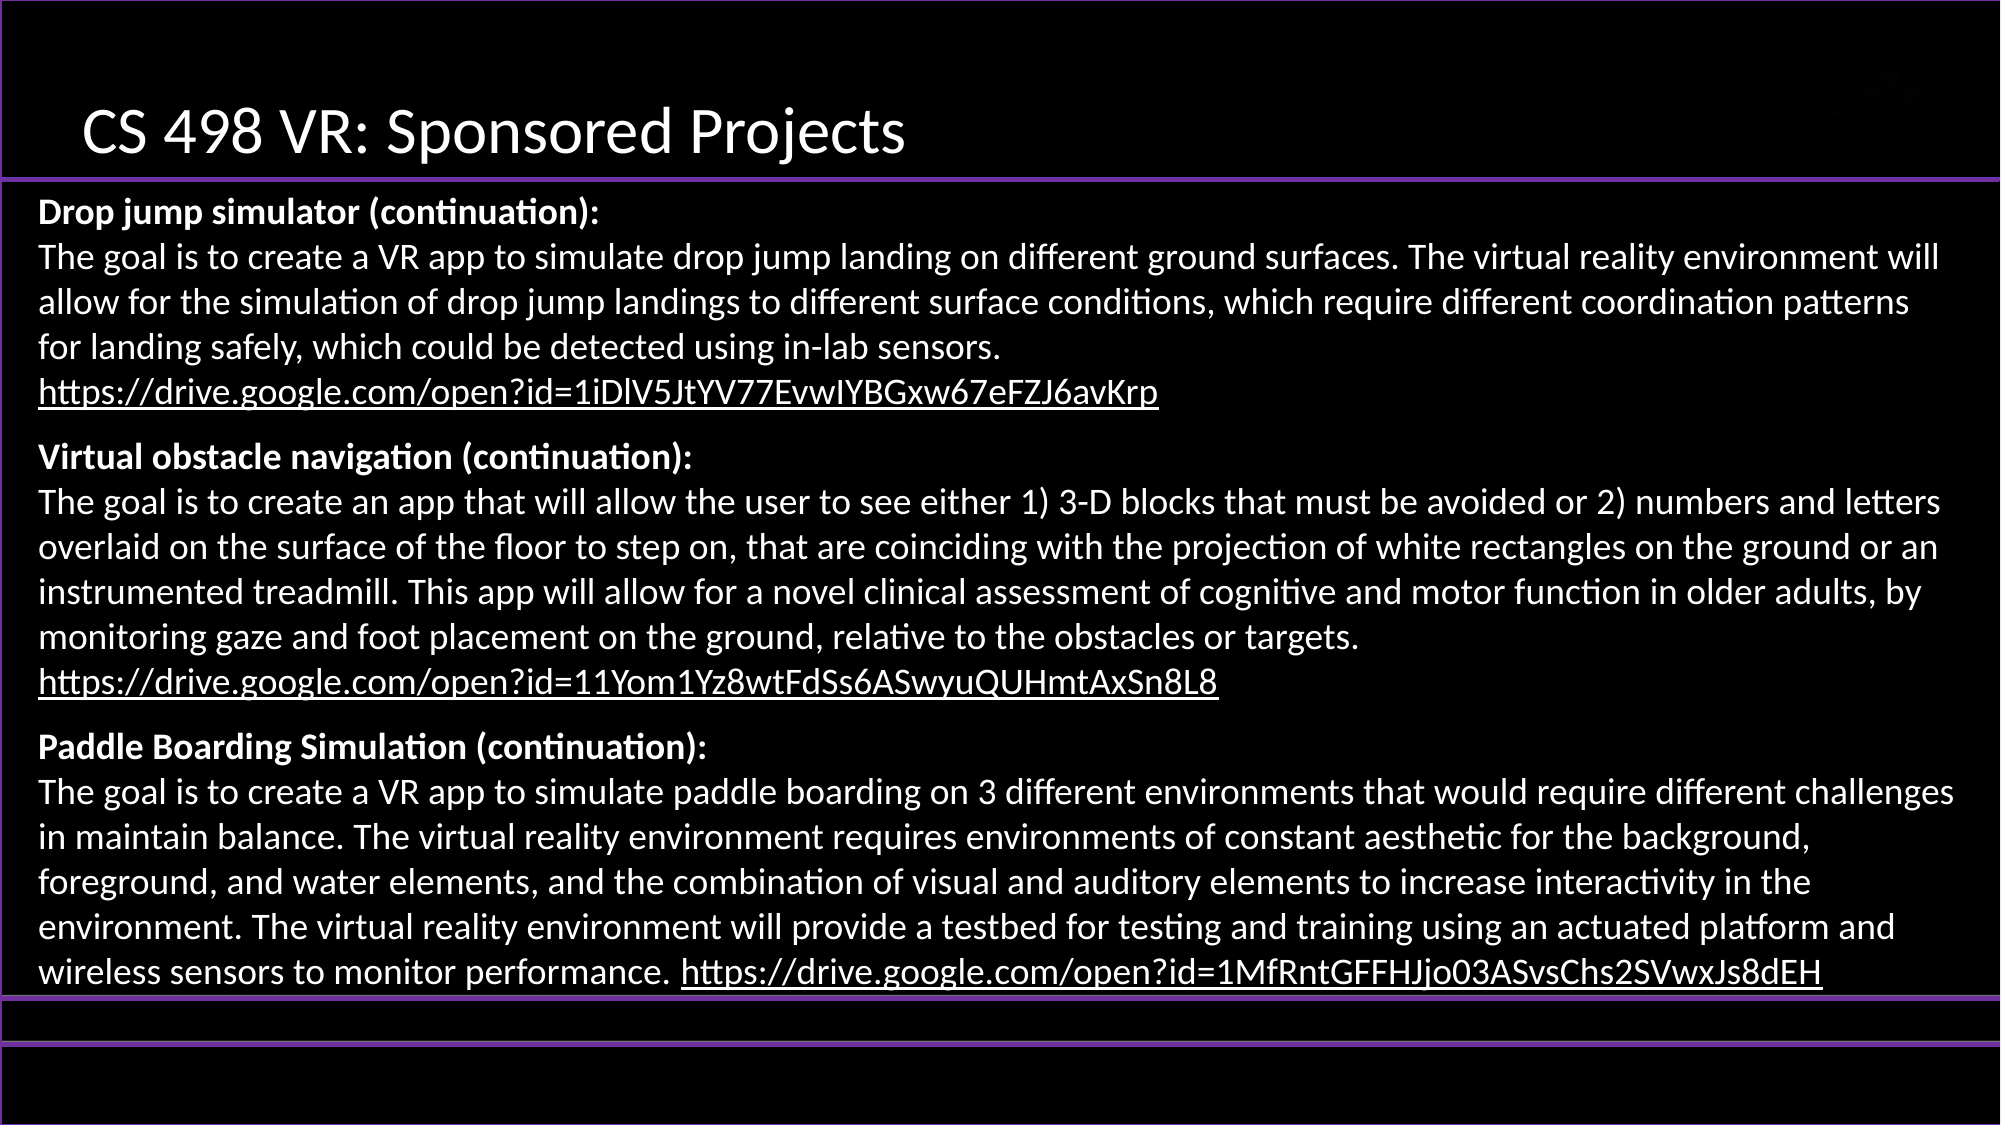

CS 498 VR: Sponsored Projects
Drop jump simulator (continuation):
The goal is to create a VR app to simulate drop jump landing on different ground surfaces. The virtual reality environment will allow for the simulation of drop jump landings to different surface conditions, which require different coordination patterns for landing safely, which could be detected using in-lab sensors.
https://drive.google.com/open?id=1iDlV5JtYV77EvwIYBGxw67eFZJ6avKrp
Virtual obstacle navigation (continuation):
The goal is to create an app that will allow the user to see either 1) 3-D blocks that must be avoided or 2) numbers and letters overlaid on the surface of the floor to step on, that are coinciding with the projection of white rectangles on the ground or an instrumented treadmill. This app will allow for a novel clinical assessment of cognitive and motor function in older adults, by monitoring gaze and foot placement on the ground, relative to the obstacles or targets. https://drive.google.com/open?id=11Yom1Yz8wtFdSs6ASwyuQUHmtAxSn8L8

Paddle Boarding Simulation (continuation):
The goal is to create a VR app to simulate paddle boarding on 3 different environments that would require different challenges in maintain balance. The virtual reality environment requires environments of constant aesthetic for the background, foreground, and water elements, and the combination of visual and auditory elements to increase interactivity in the environment. The virtual reality environment will provide a testbed for testing and training using an actuated platform and wireless sensors to monitor performance. https://drive.google.com/open?id=1MfRntGFFHJjo03ASvsChs2SVwxJs8dEH